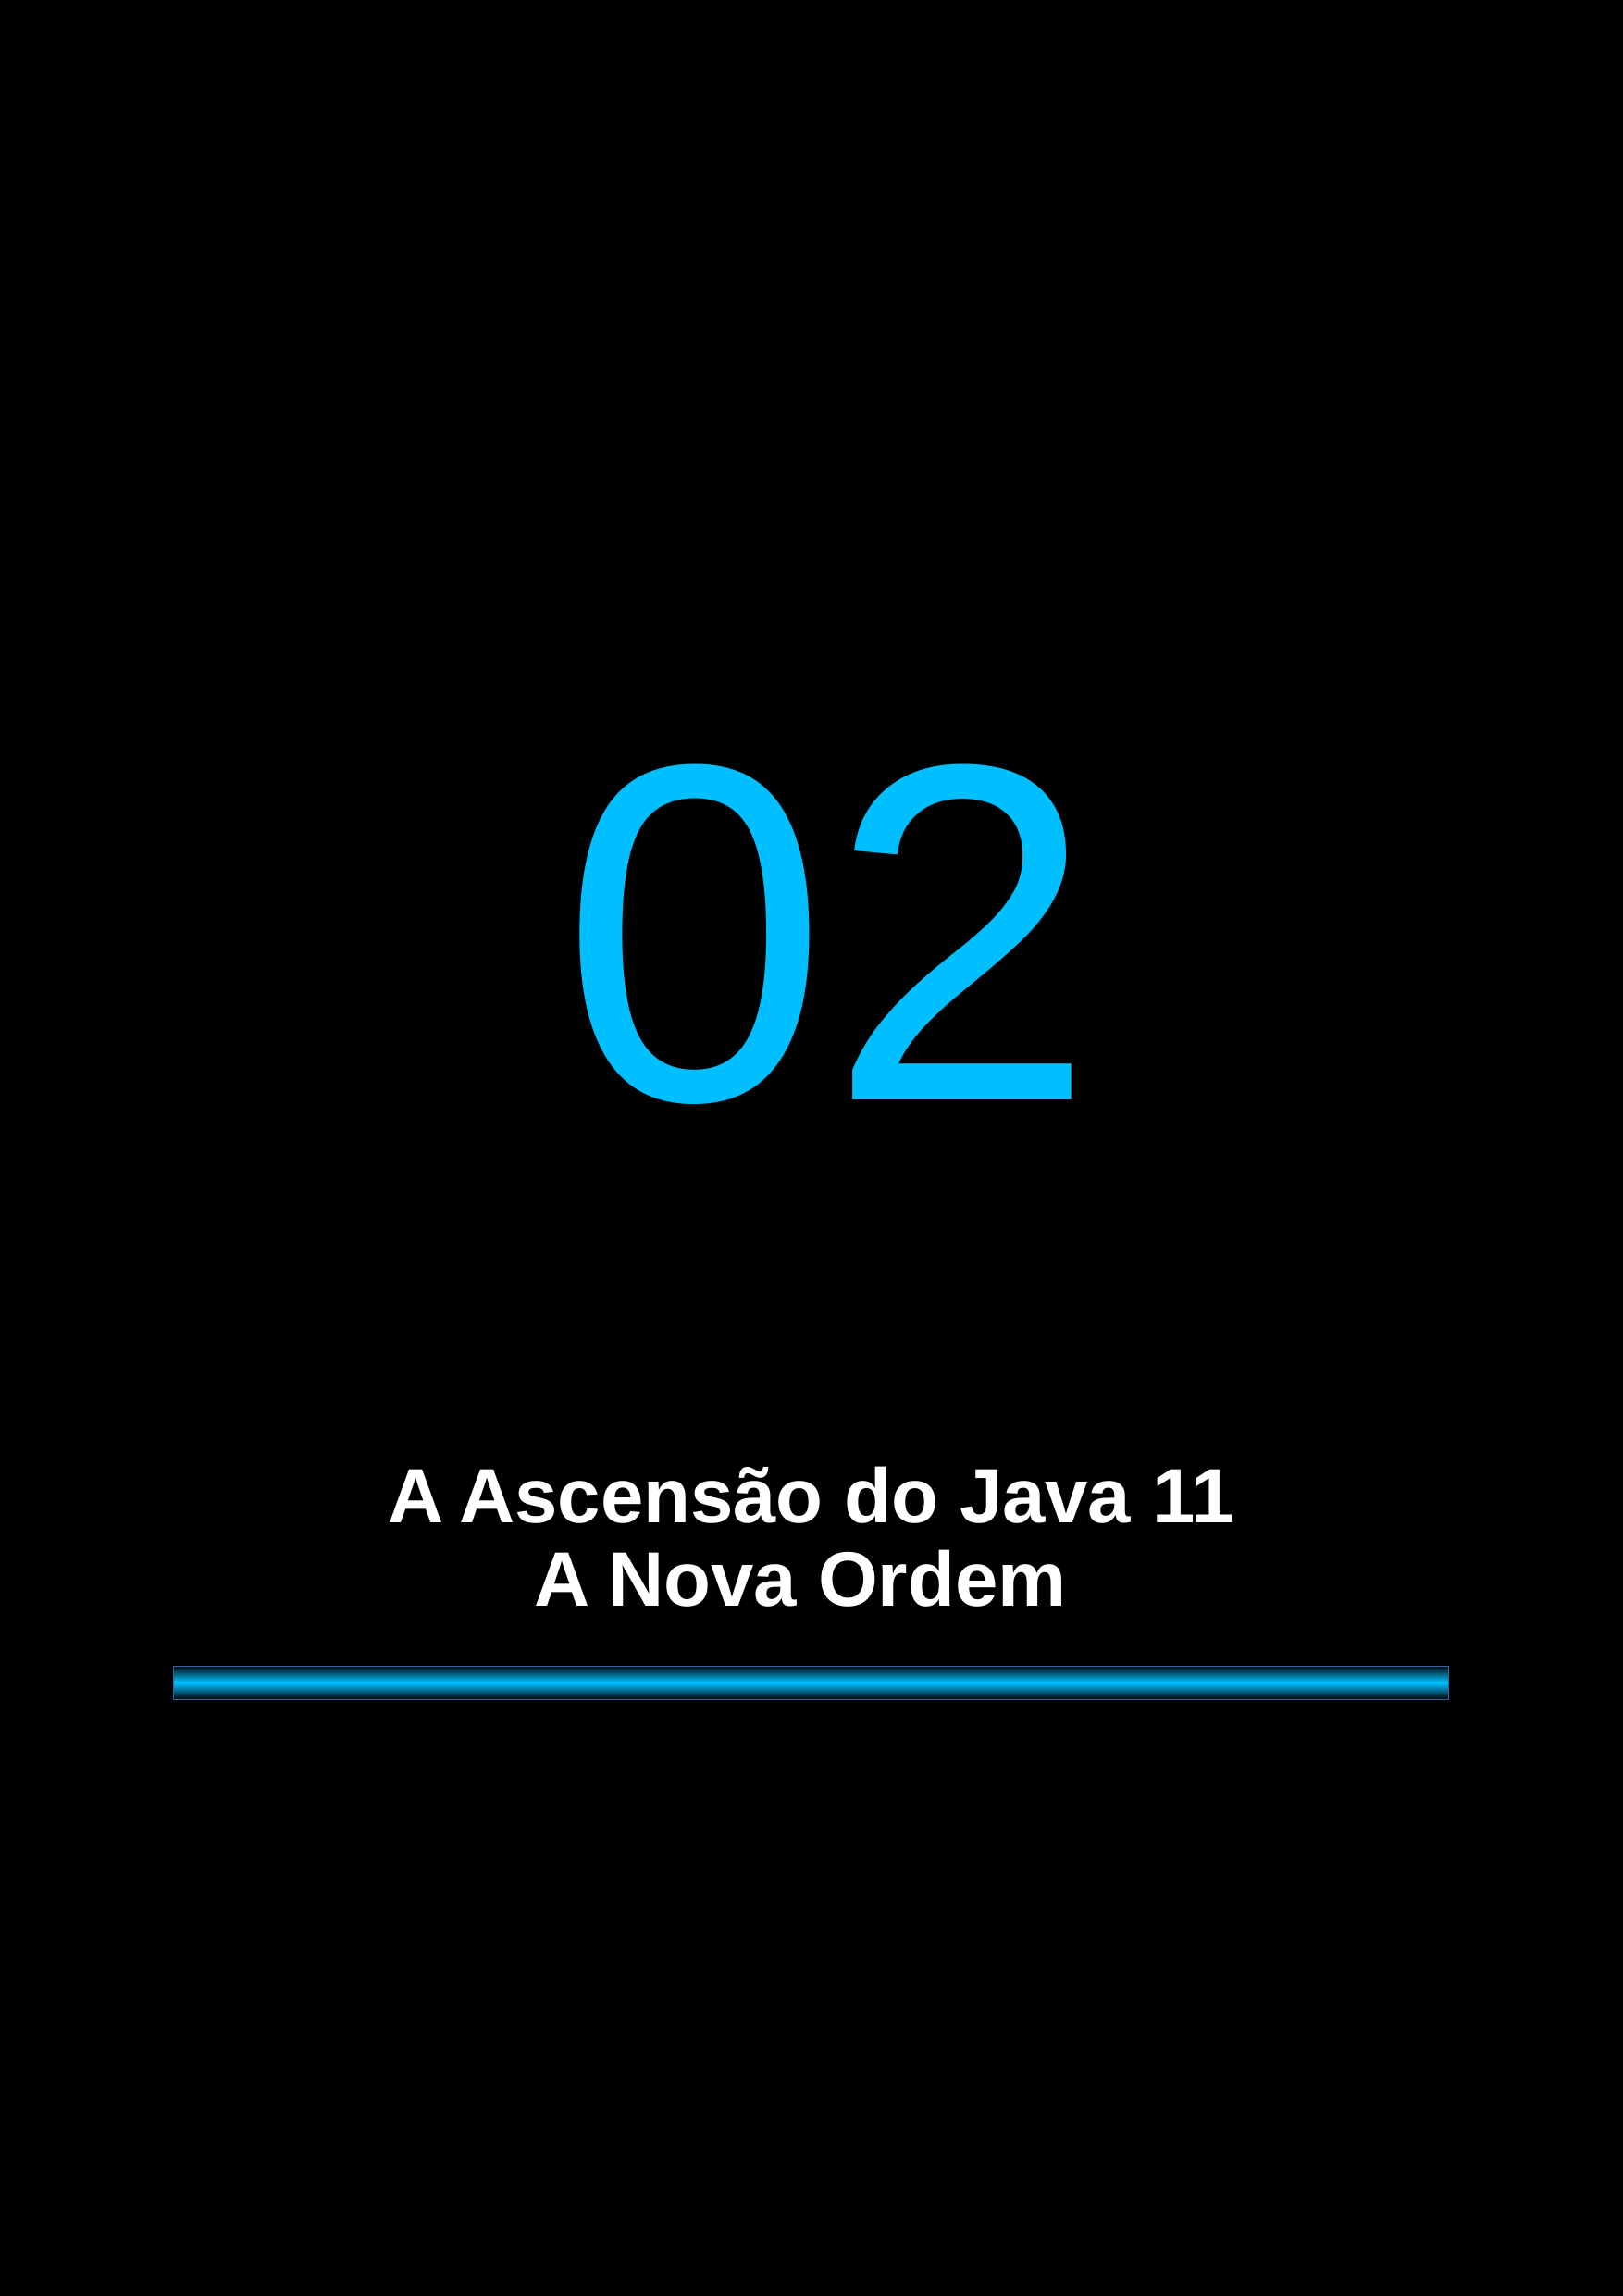

02
# A Ascensão do Java 11 A Nova Ordem